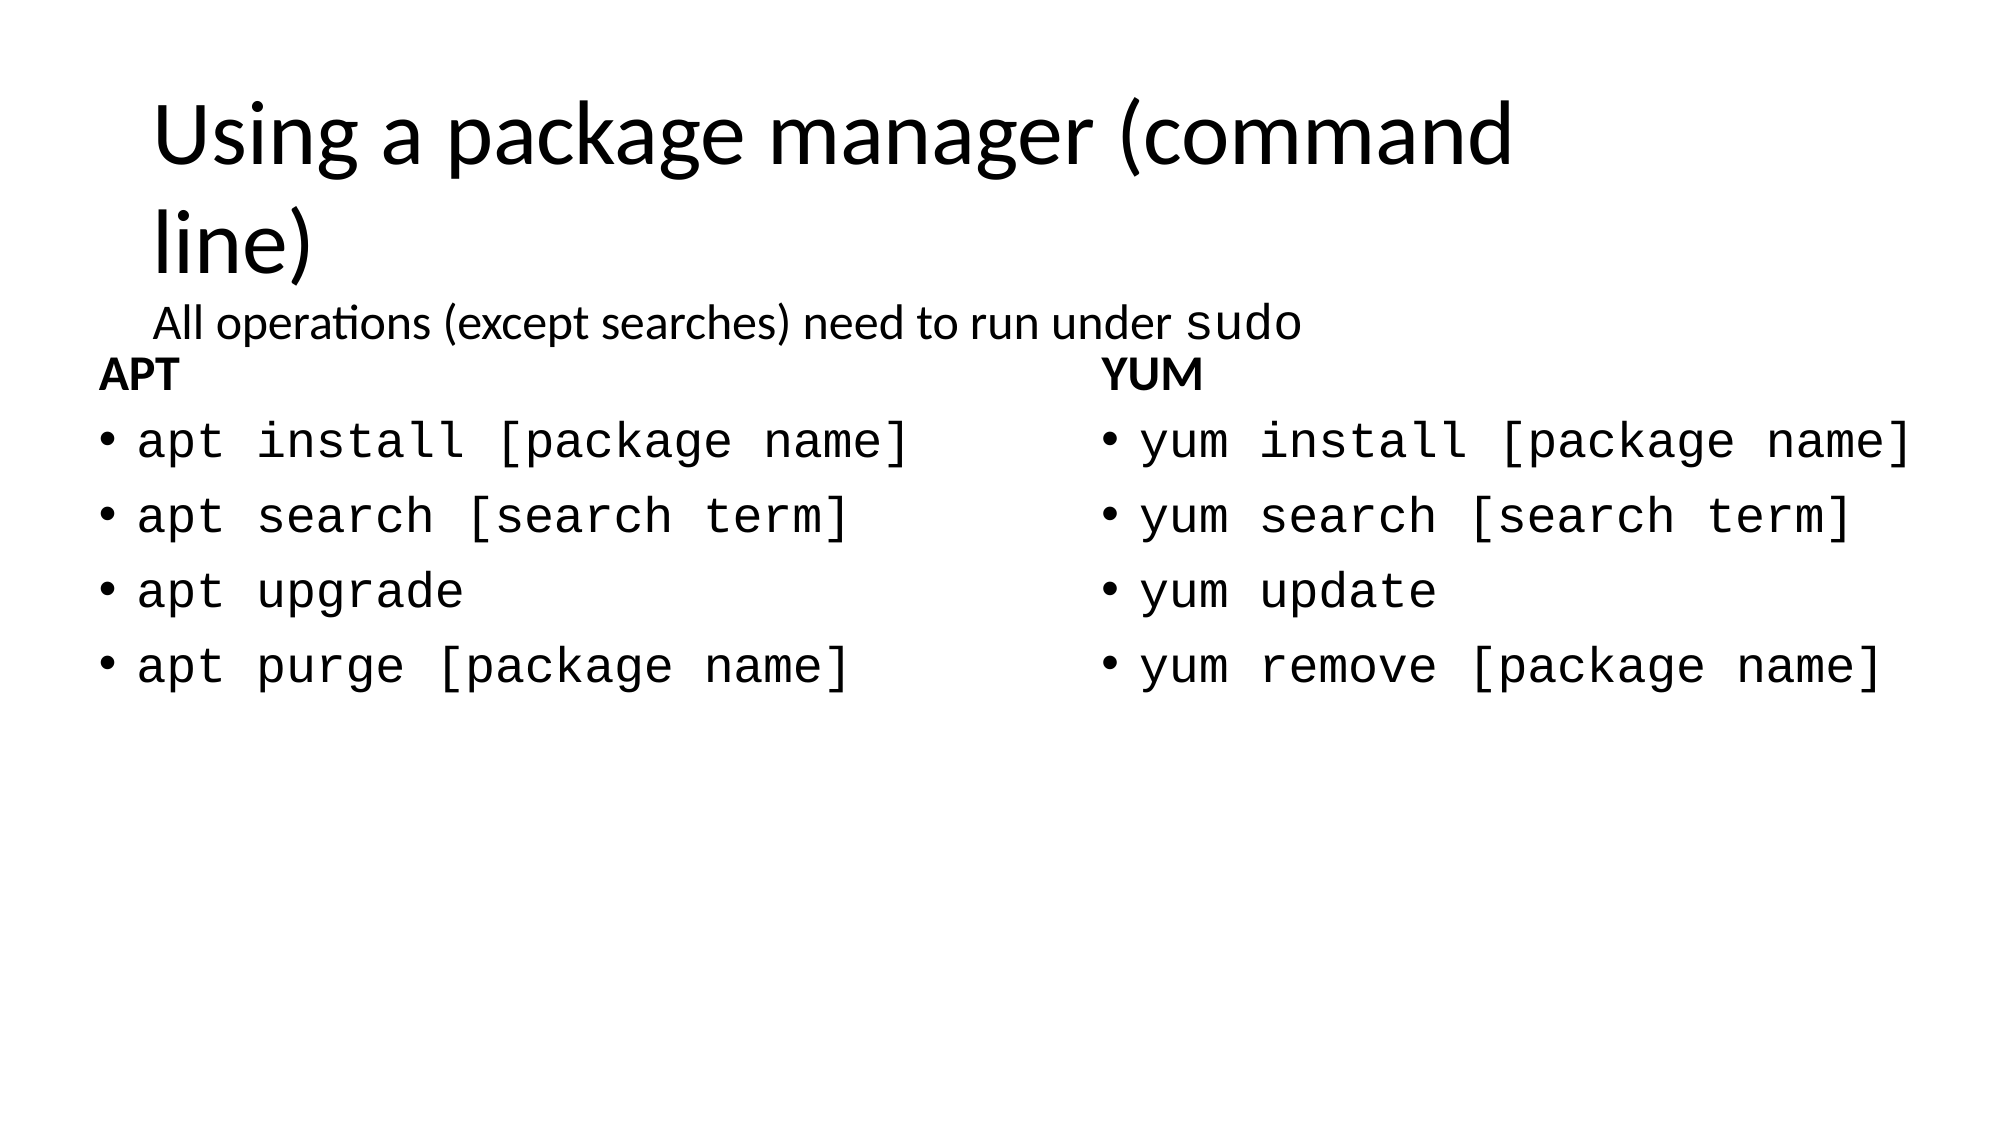

# Using a package manager (command line)
All operations (except searches) need to run under sudo
APT
apt install [package name]
apt search [search term]
apt upgrade
apt purge [package name]
YUM
yum install [package name]
yum search [search term]
yum update
yum remove [package name]